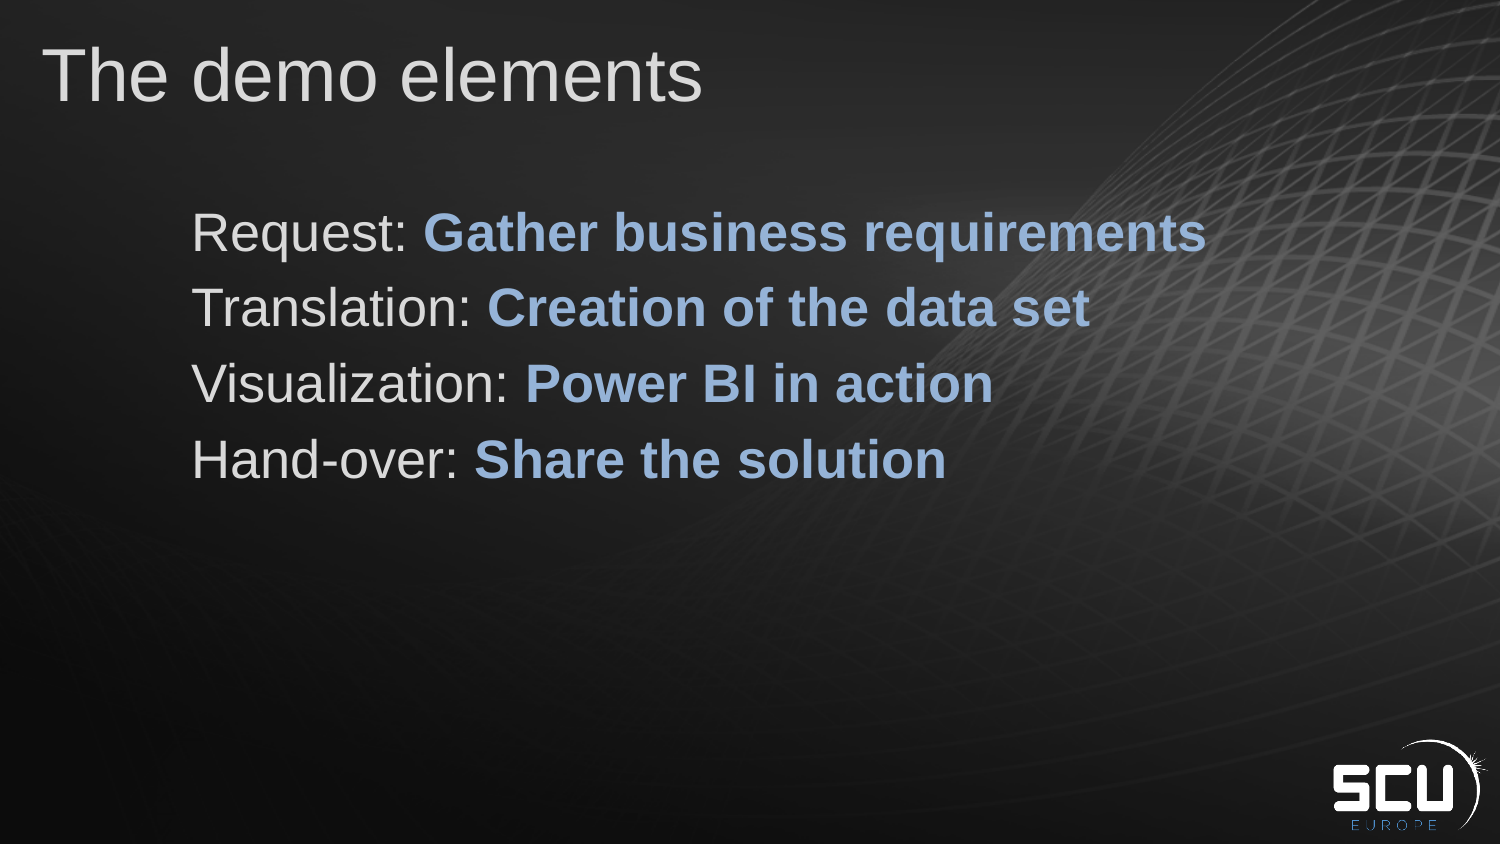

# The demo elements
	Request: Gather business requirements
	Translation: Creation of the data set
	Visualization: Power BI in action
	Hand-over: Share the solution